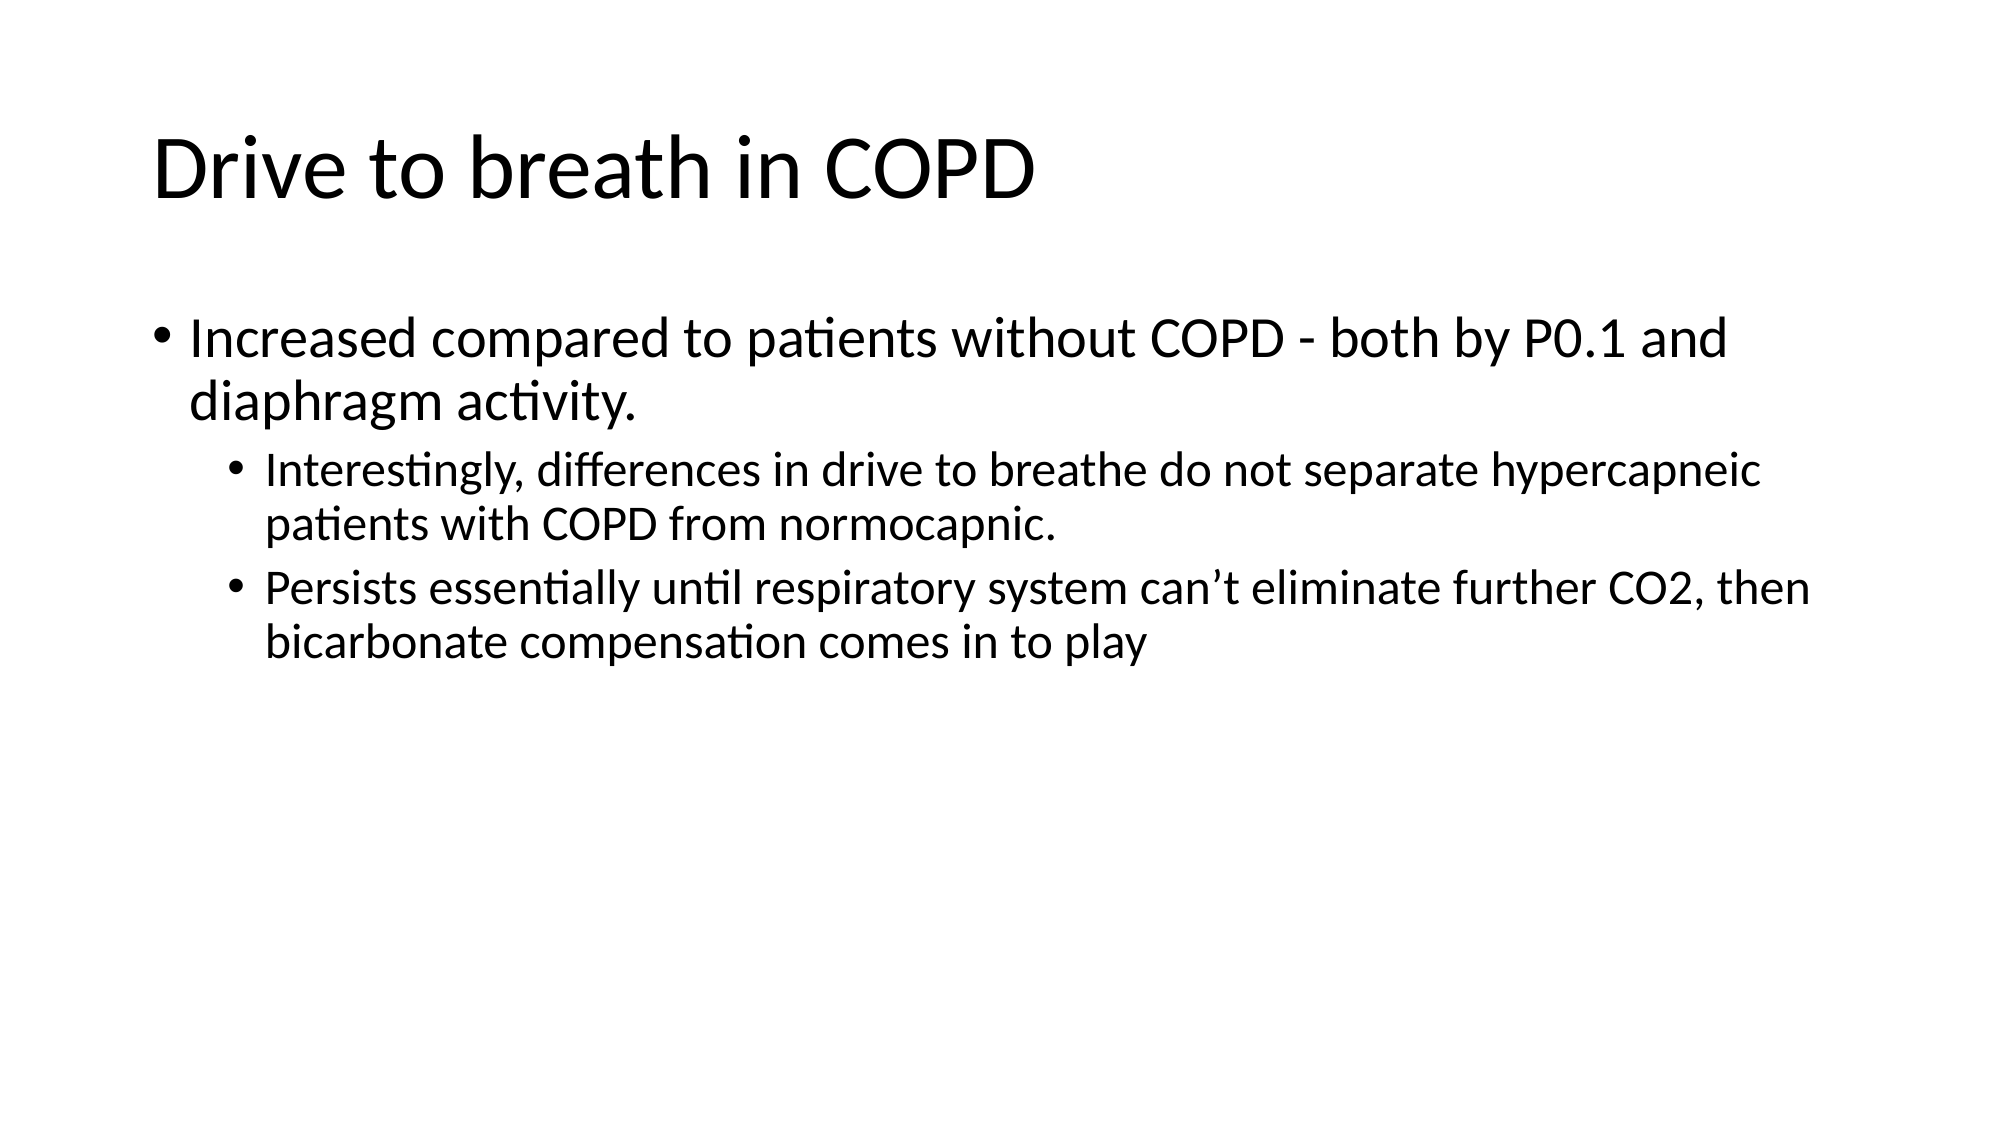

# Drive to breath in COPD
Increased compared to patients without COPD - both by P0.1 and diaphragm activity.
Interestingly, differences in drive to breathe do not separate hypercapneic patients with COPD from normocapnic.
Persists essentially until respiratory system can’t eliminate further CO2, then bicarbonate compensation comes in to play